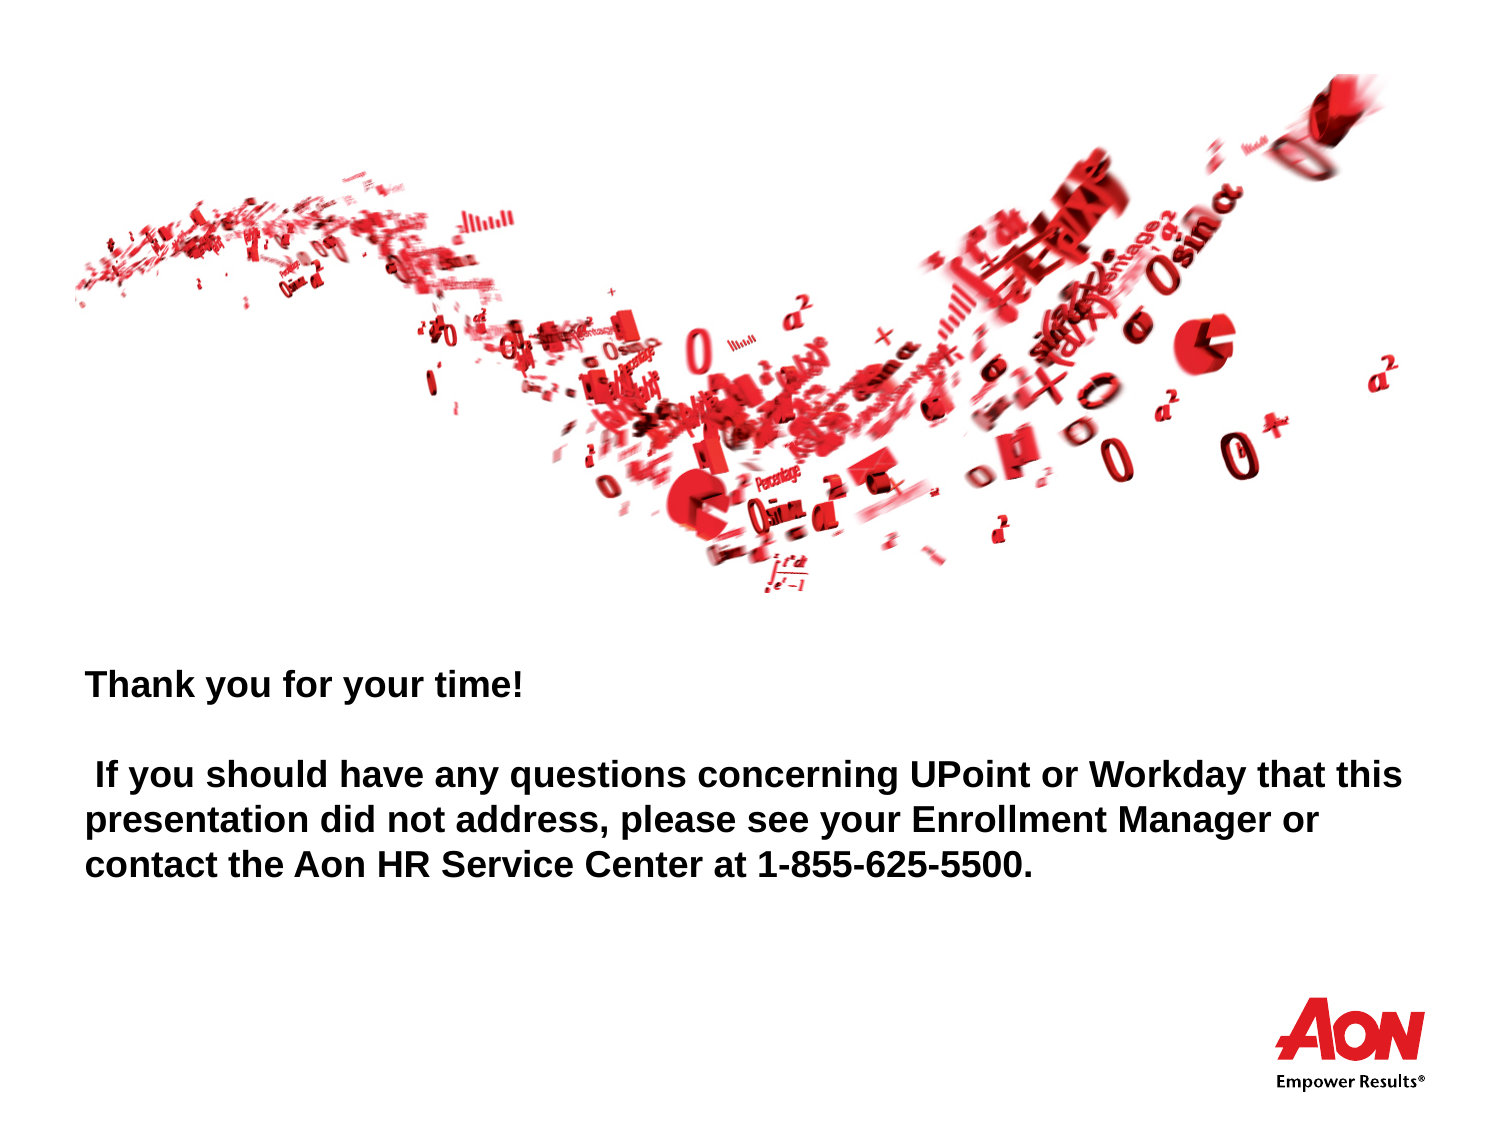

# Thank you for your time! If you should have any questions concerning UPoint or Workday that this presentation did not address, please see your Enrollment Manager or contact the Aon HR Service Center at 1-855-625-5500.